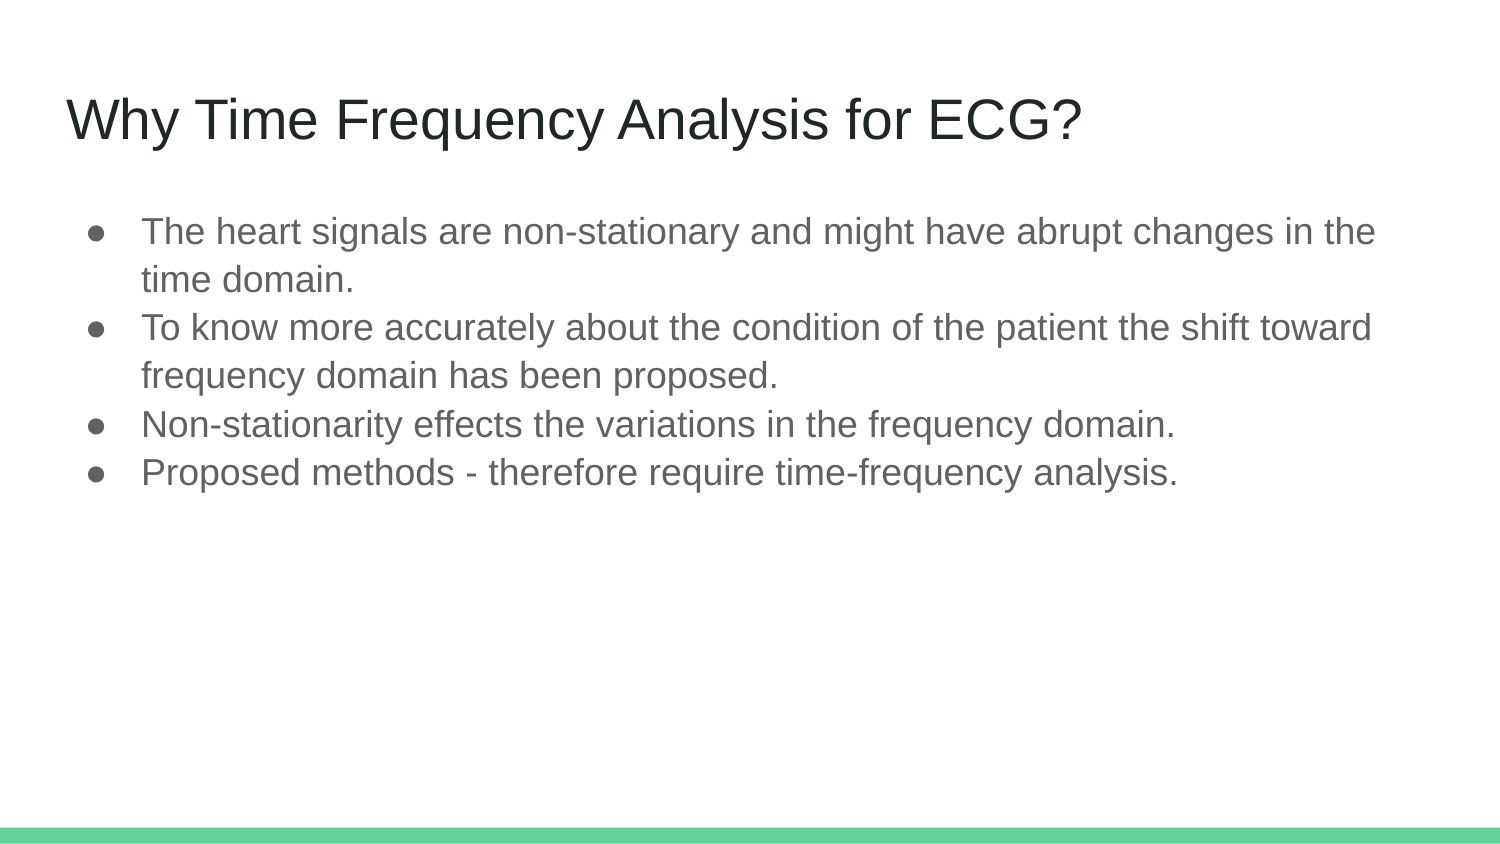

# Why Time Frequency Analysis for ECG?
The heart signals are non-stationary and might have abrupt changes in the time domain.
To know more accurately about the condition of the patient the shift toward frequency domain has been proposed.
Non-stationarity effects the variations in the frequency domain.
Proposed methods - therefore require time-frequency analysis.